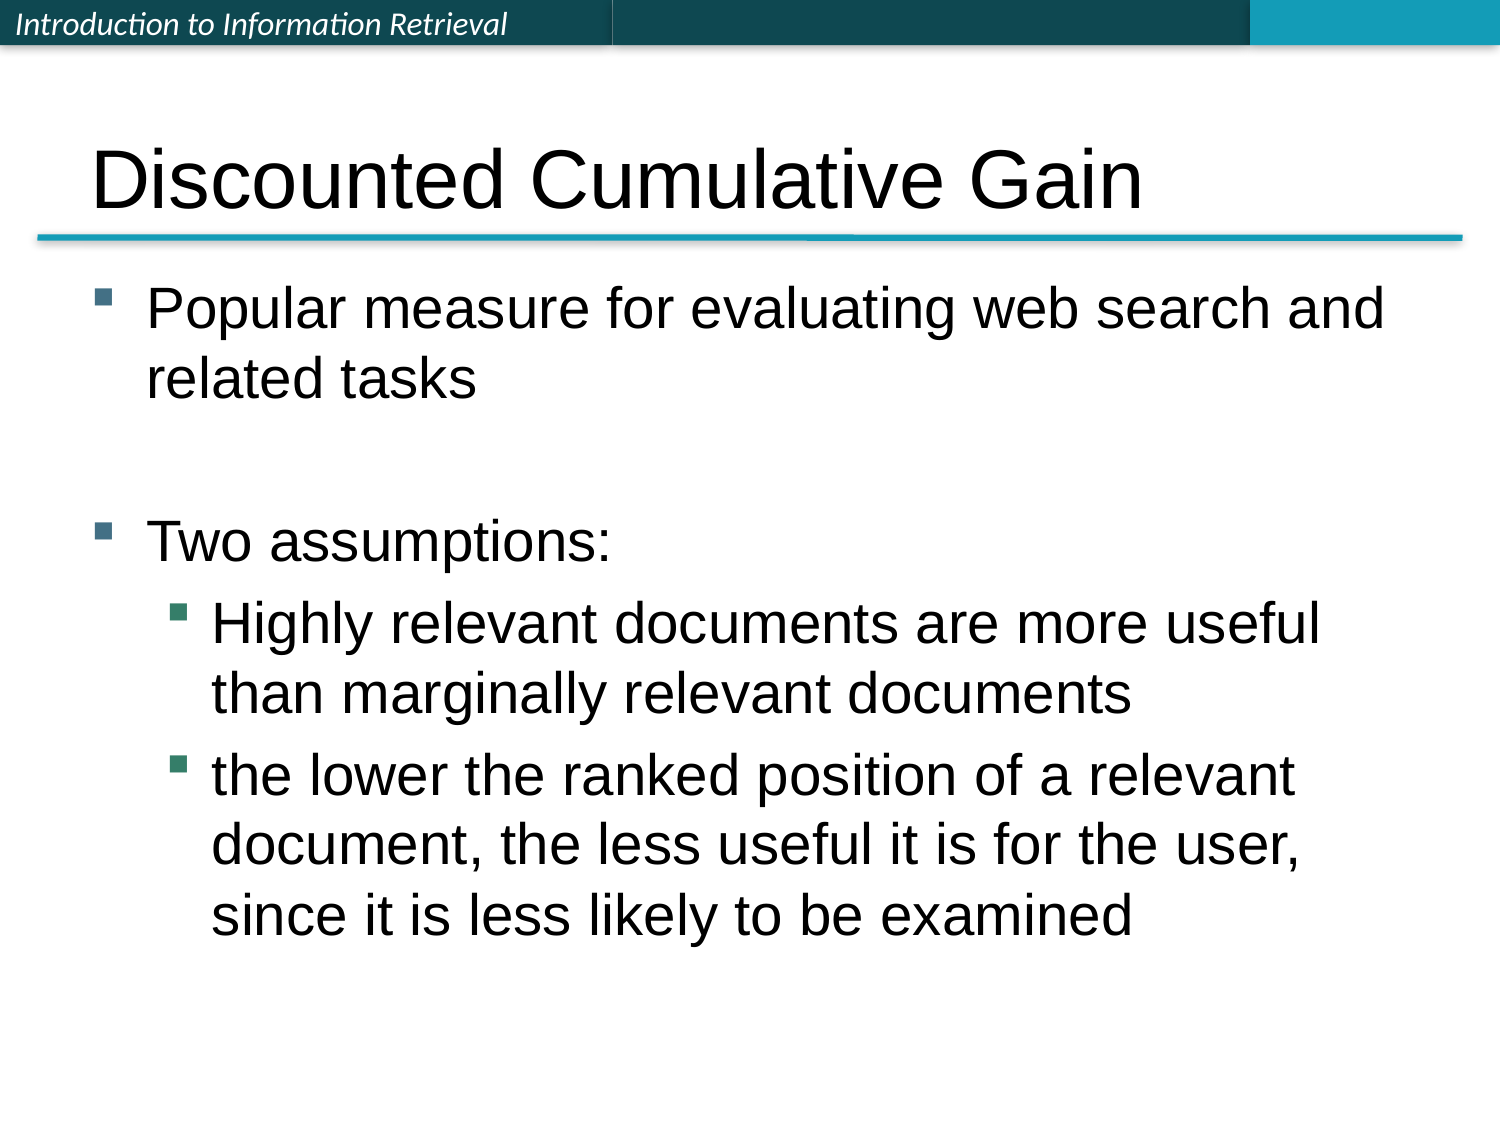

# Discounted Cumulative Gain
Popular measure for evaluating web search and related tasks

Two assumptions:
Highly relevant documents are more useful than marginally relevant documents
the lower the ranked position of a relevant document, the less useful it is for the user, since it is less likely to be examined